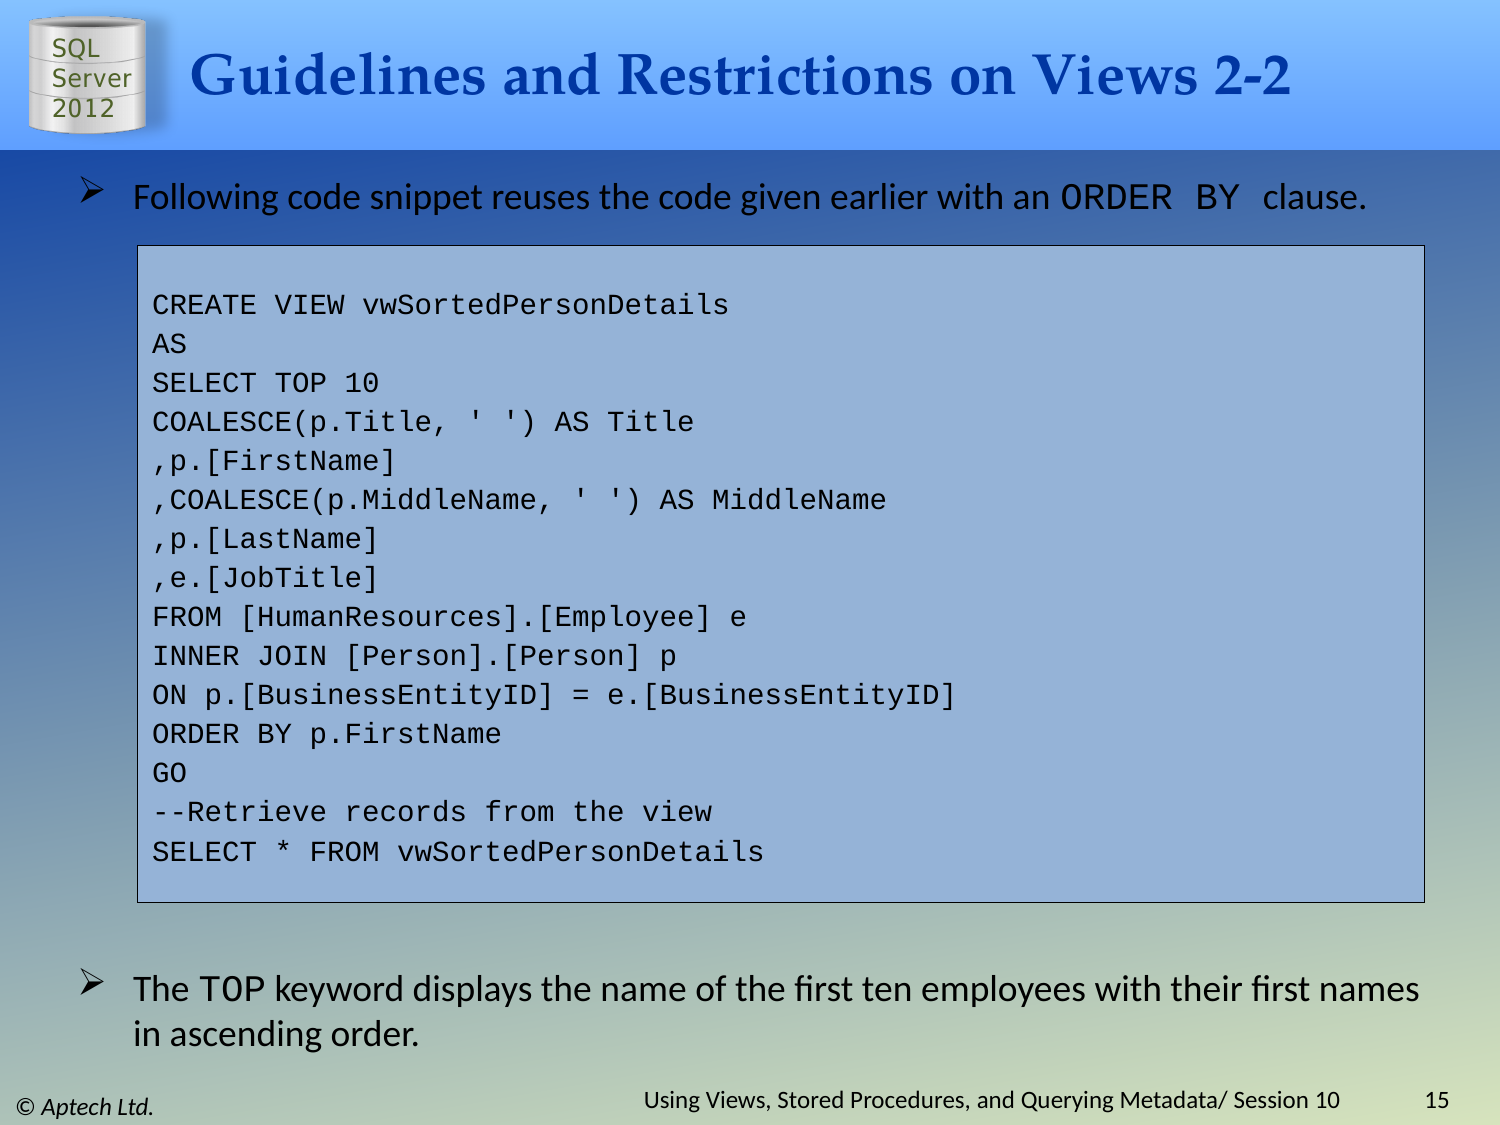

# Guidelines and Restrictions on Views 2-2
Following code snippet reuses the code given earlier with an ORDER BY clause.

CREATE VIEW vwSortedPersonDetails
AS
SELECT TOP 10
COALESCE(p.Title, ' ') AS Title
,p.[FirstName]
,COALESCE(p.MiddleName, ' ') AS MiddleName
,p.[LastName]
,e.[JobTitle]
FROM [HumanResources].[Employee] e
INNER JOIN [Person].[Person] p
ON p.[BusinessEntityID] = e.[BusinessEntityID]
ORDER BY p.FirstName
GO
--Retrieve records from the view
SELECT * FROM vwSortedPersonDetails

The TOP keyword displays the name of the first ten employees with their first names in ascending order.
Using Views, Stored Procedures, and Querying Metadata/ Session 10
15